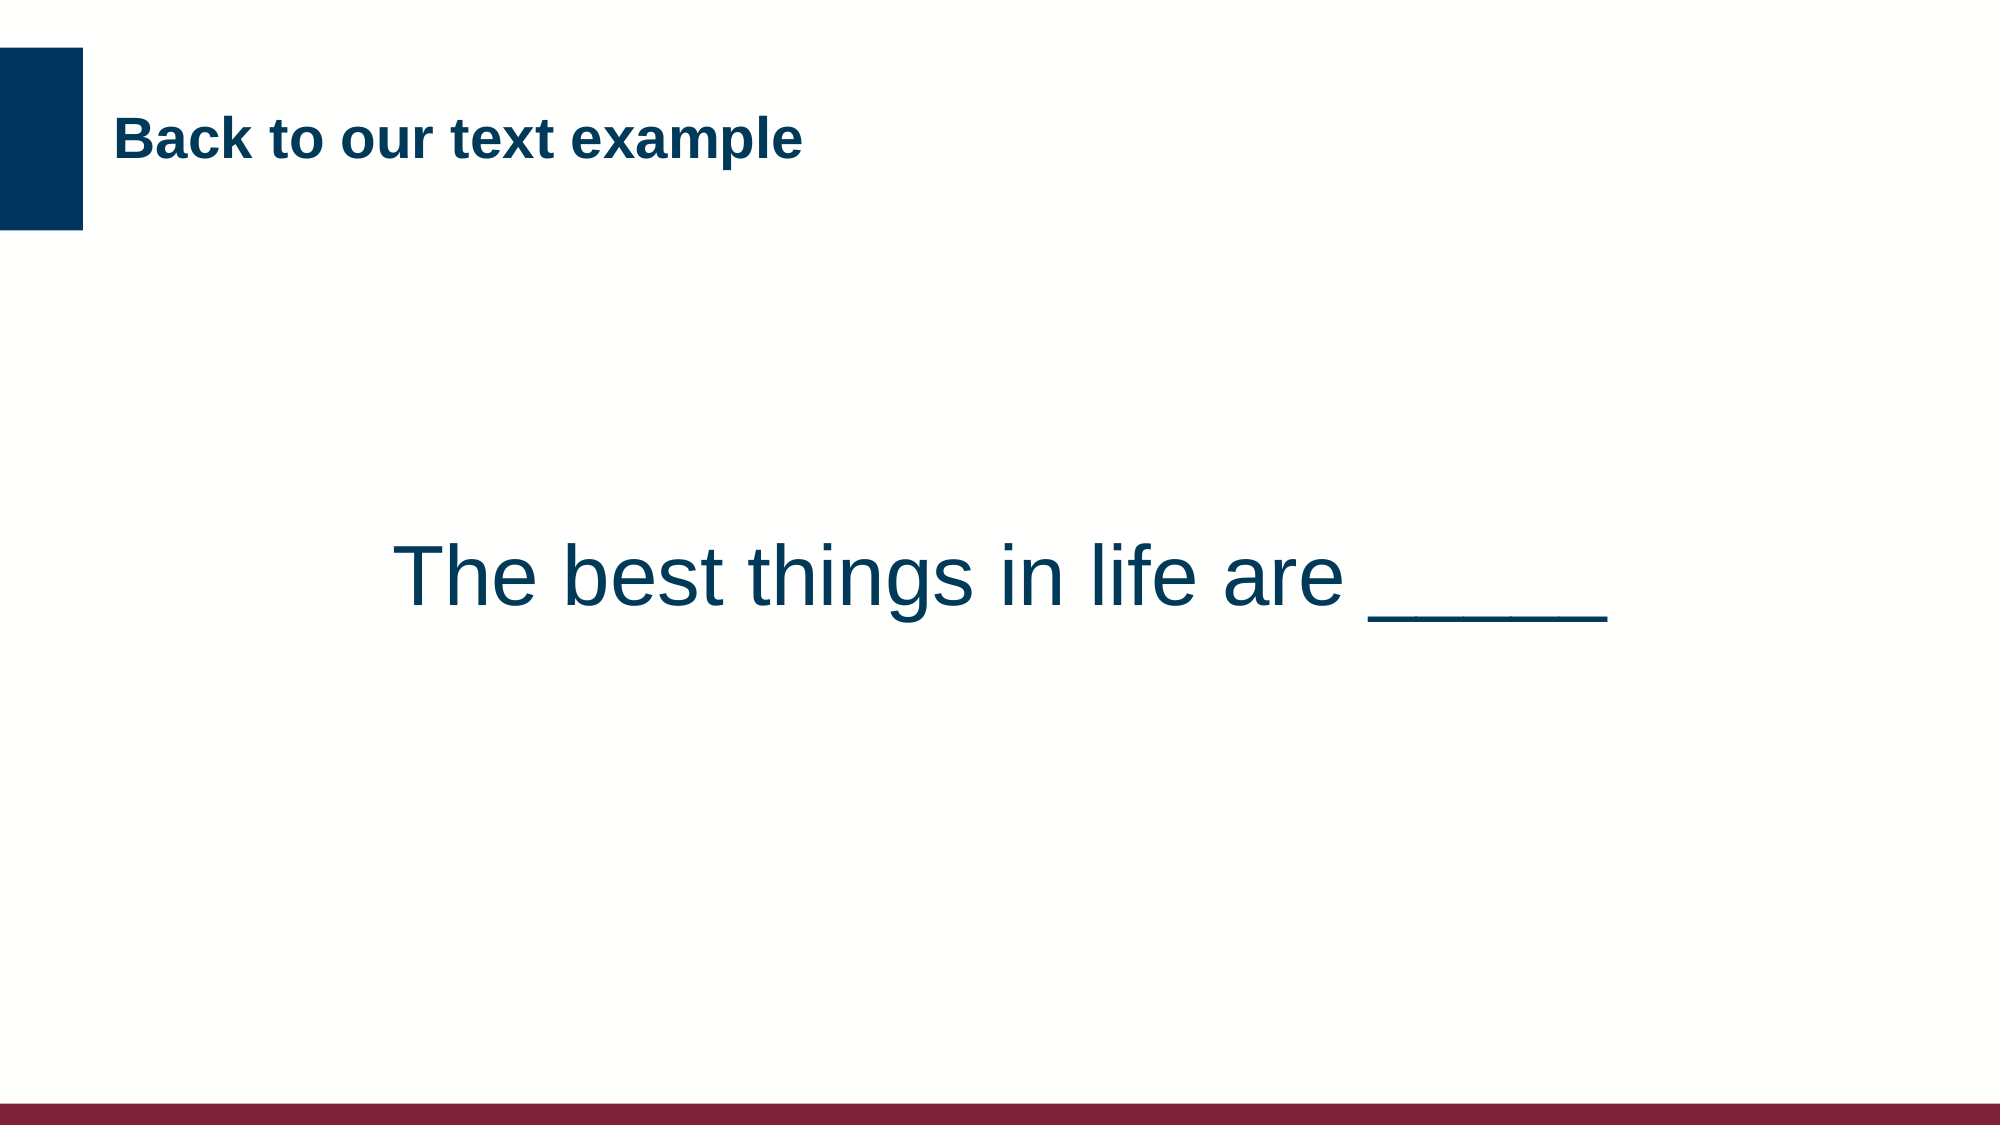

# Back to our text example
The best things in life are _____